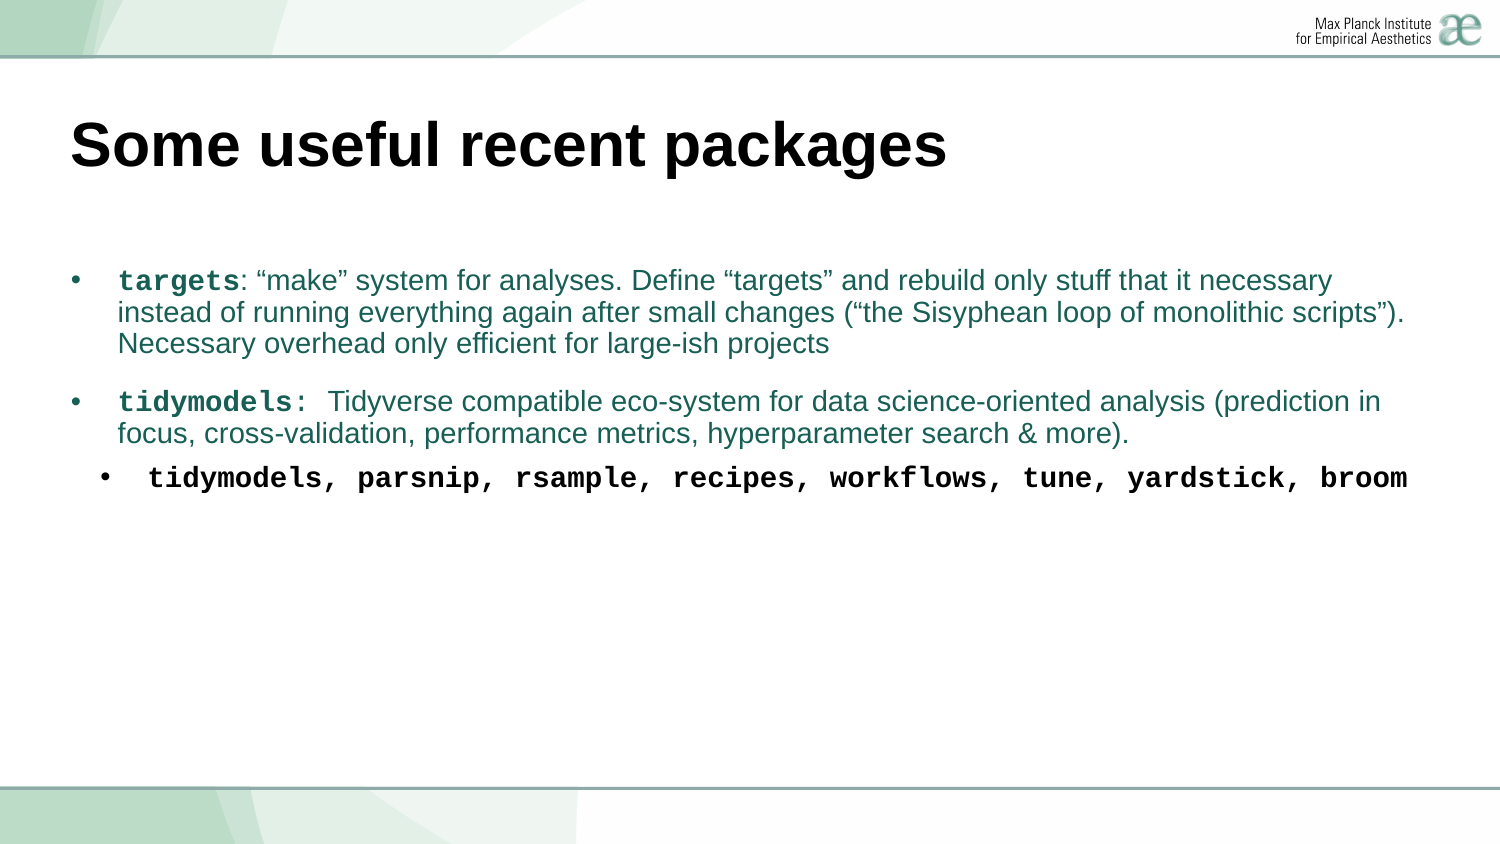

# Some useful recent packages
targets: “make” system for analyses. Define “targets” and rebuild only stuff that it necessary instead of running everything again after small changes (“the Sisyphean loop of monolithic scripts”). Necessary overhead only efficient for large-ish projects
tidymodels: Tidyverse compatible eco-system for data science-oriented analysis (prediction in focus, cross-validation, performance metrics, hyperparameter search & more).
tidymodels, parsnip, rsample, recipes, workflows, tune, yardstick, broom